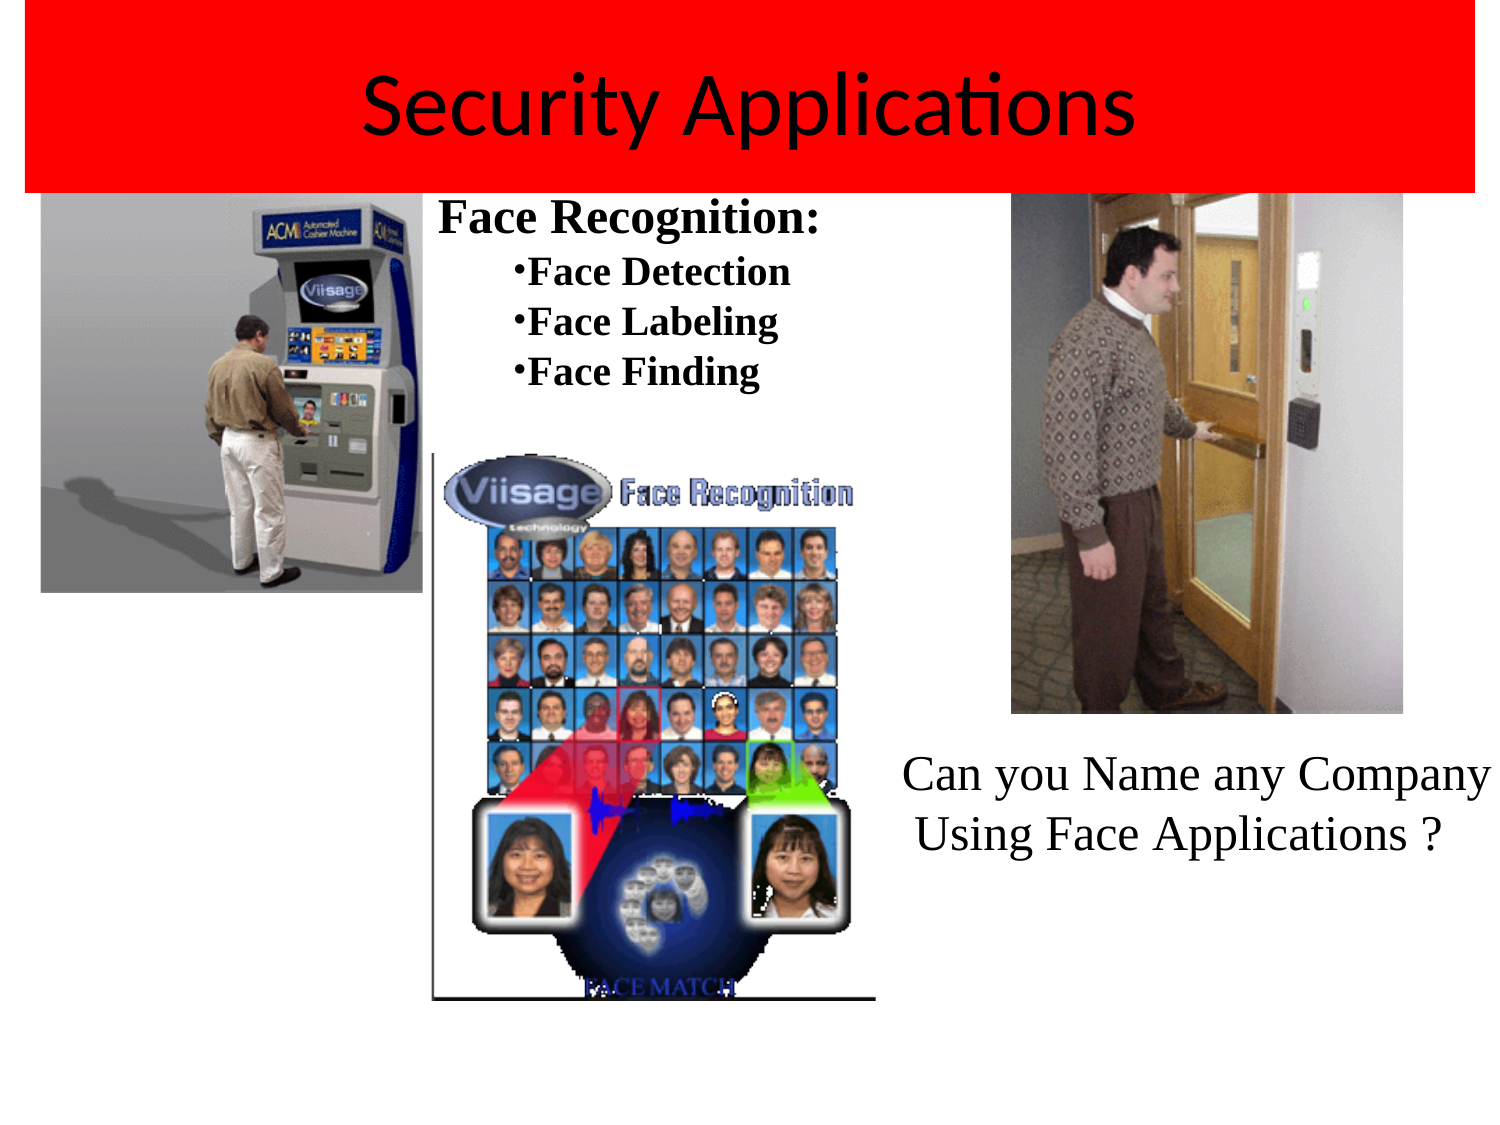

# Security Applications
Face Recognition:
Face Detection
Face Labeling
Face Finding

Can you Name any Company  Using Face Applications ?